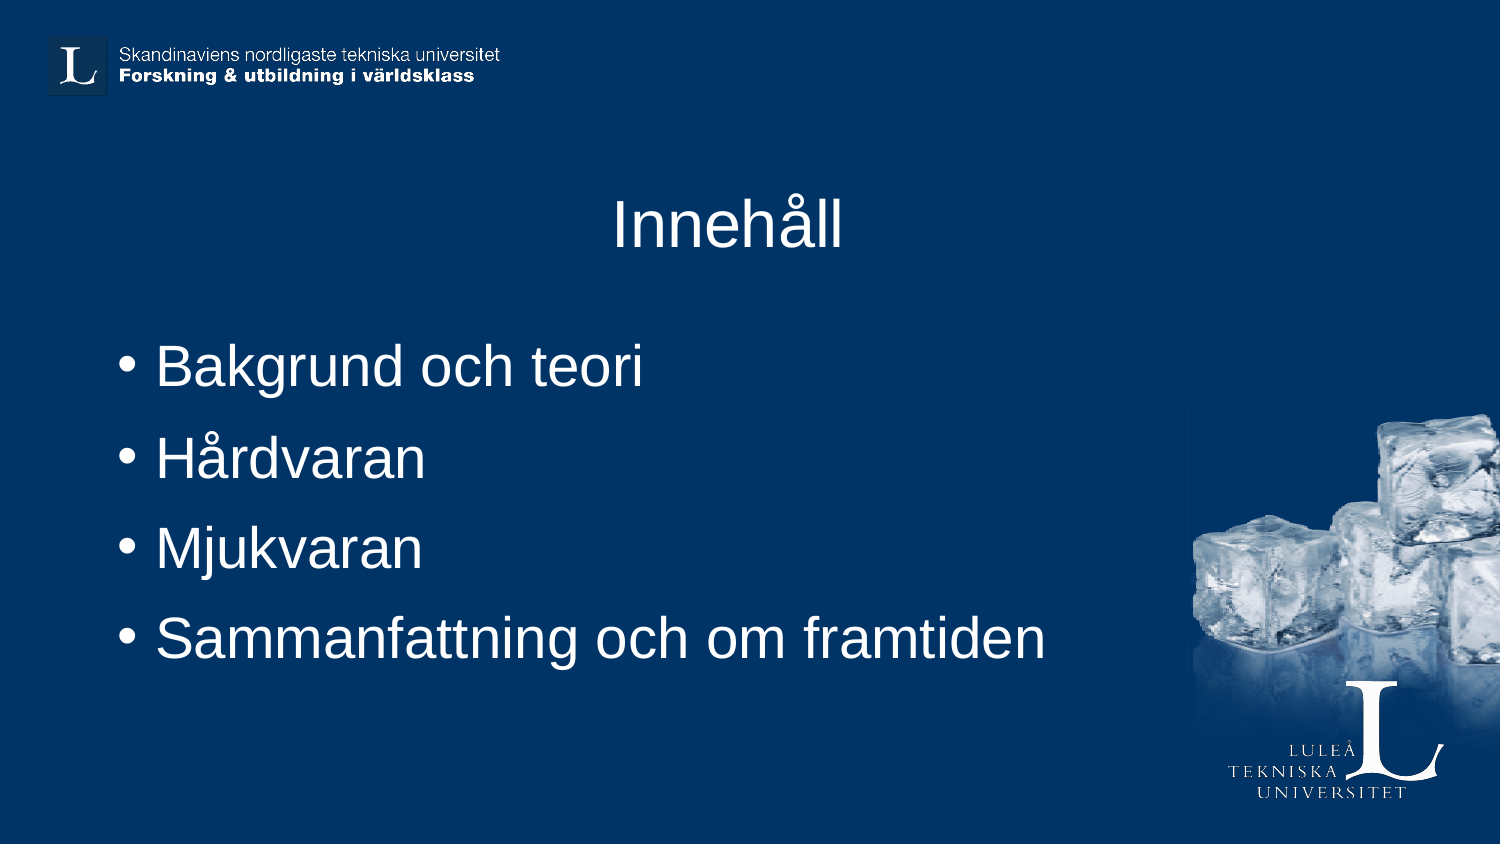

# Innehåll
Bakgrund och teori

Hårdvaran

Mjukvaran

Sammanfattning och om framtiden